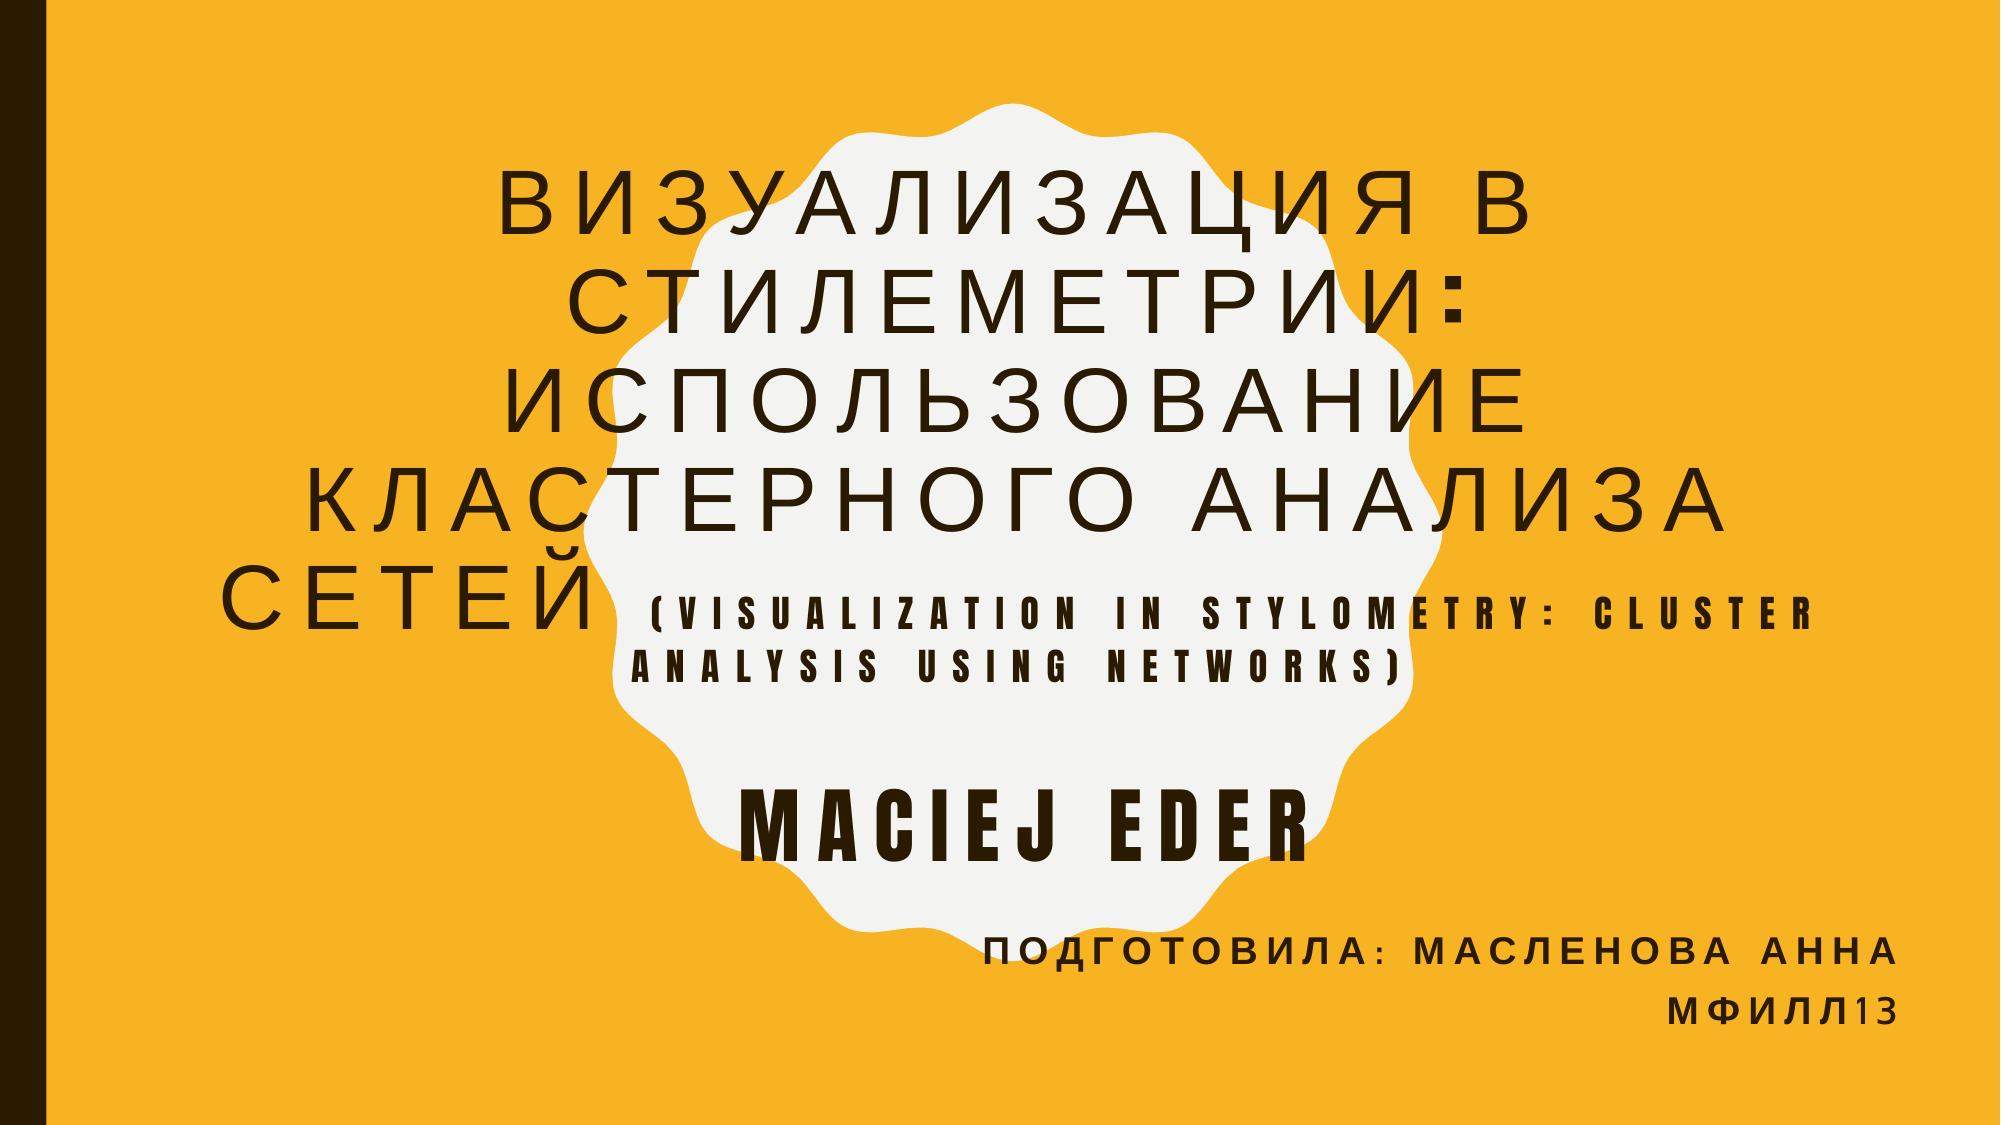

# Визуализация в стилеметрии: использование Кластерного анализа сетей (Visualization in stylometry: Cluster analysis using networks) Maciej Eder
Подготовила: Масленова Анна
МФИЛЛ13